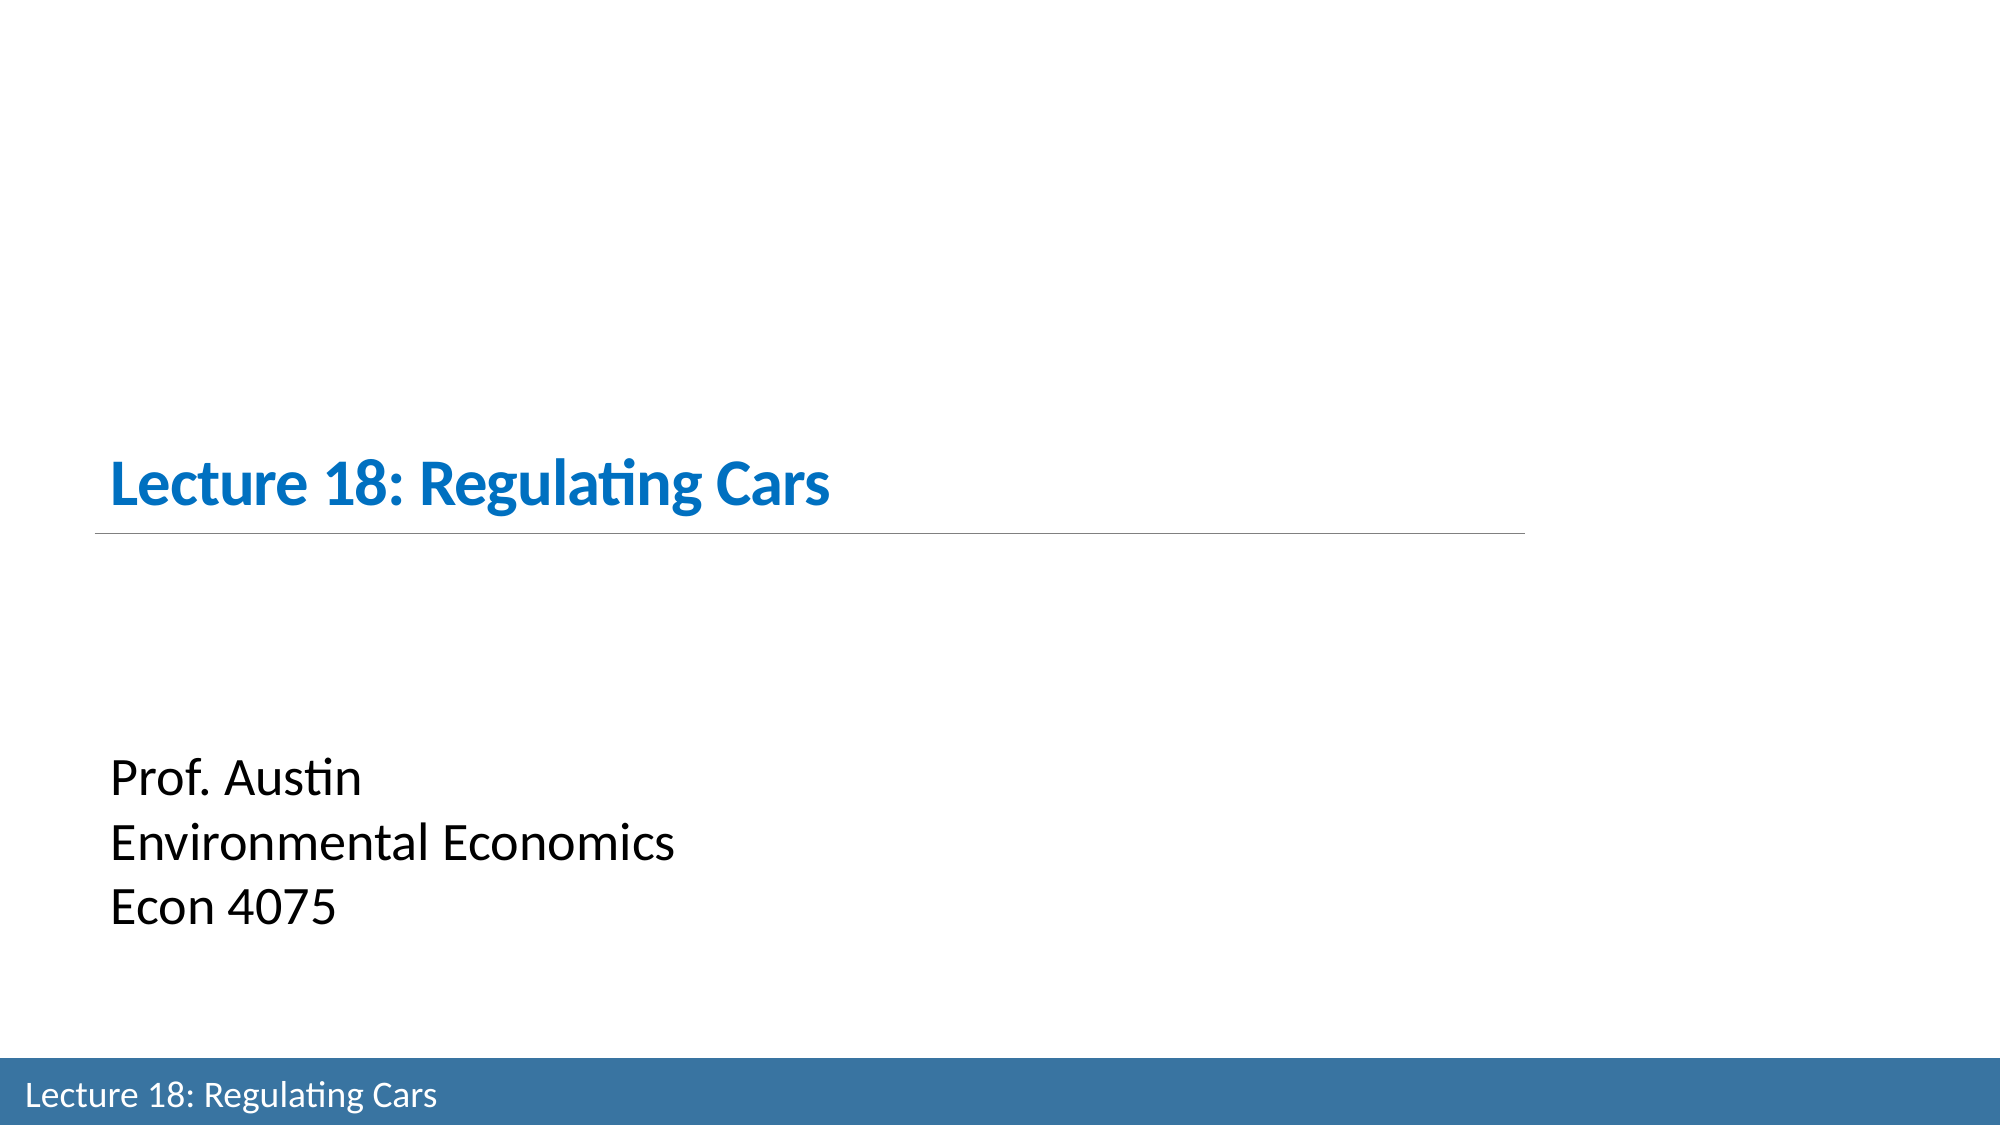

Lecture 18: Regulating Cars
Prof. Austin
Environmental Economics
Econ 4075